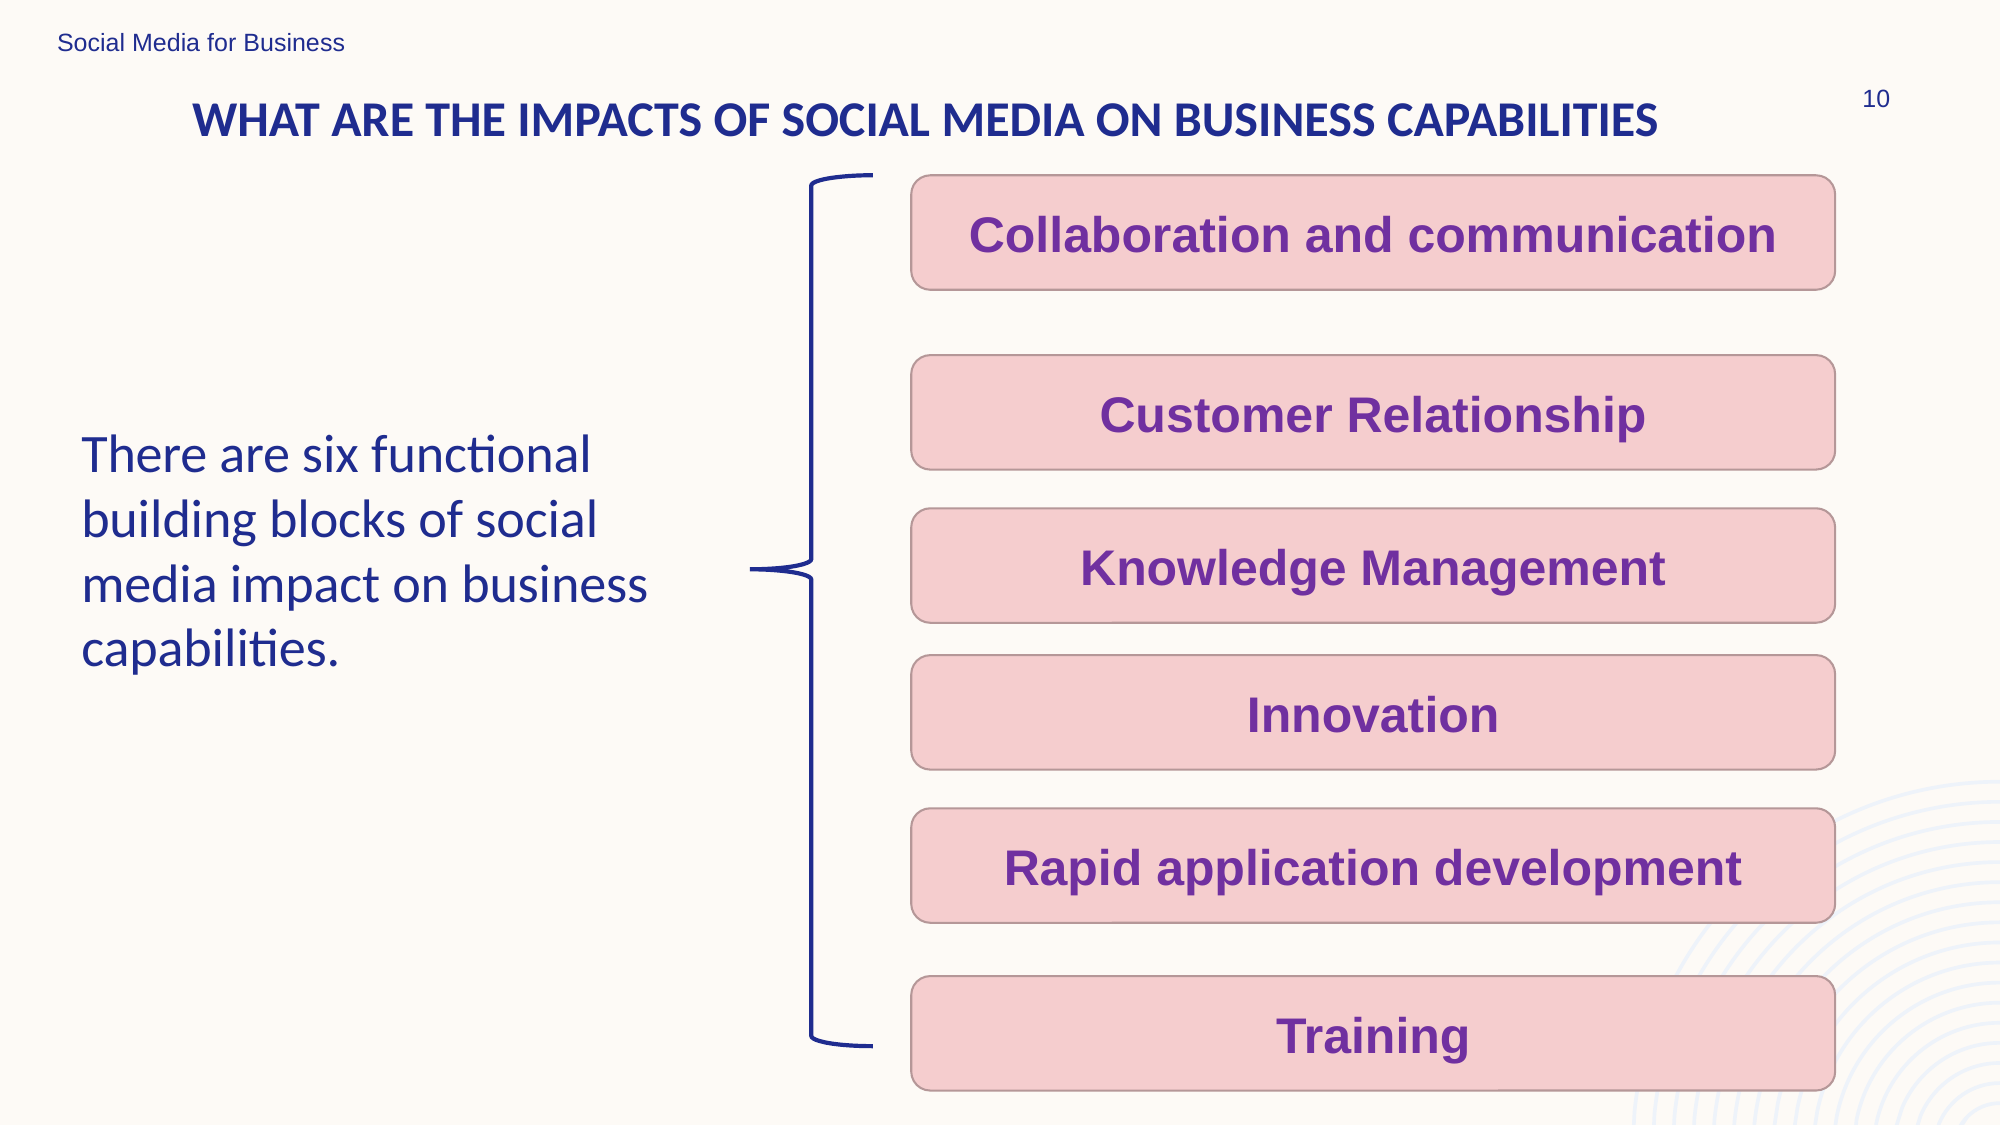

Social Media for Business
# What are the IMPACTs of social media on business capabilities
10

Collaboration and communication
Customer Relationship
There are six functional building blocks of social media impact on business capabilities.
Knowledge Management
Innovation
Rapid application development
Training